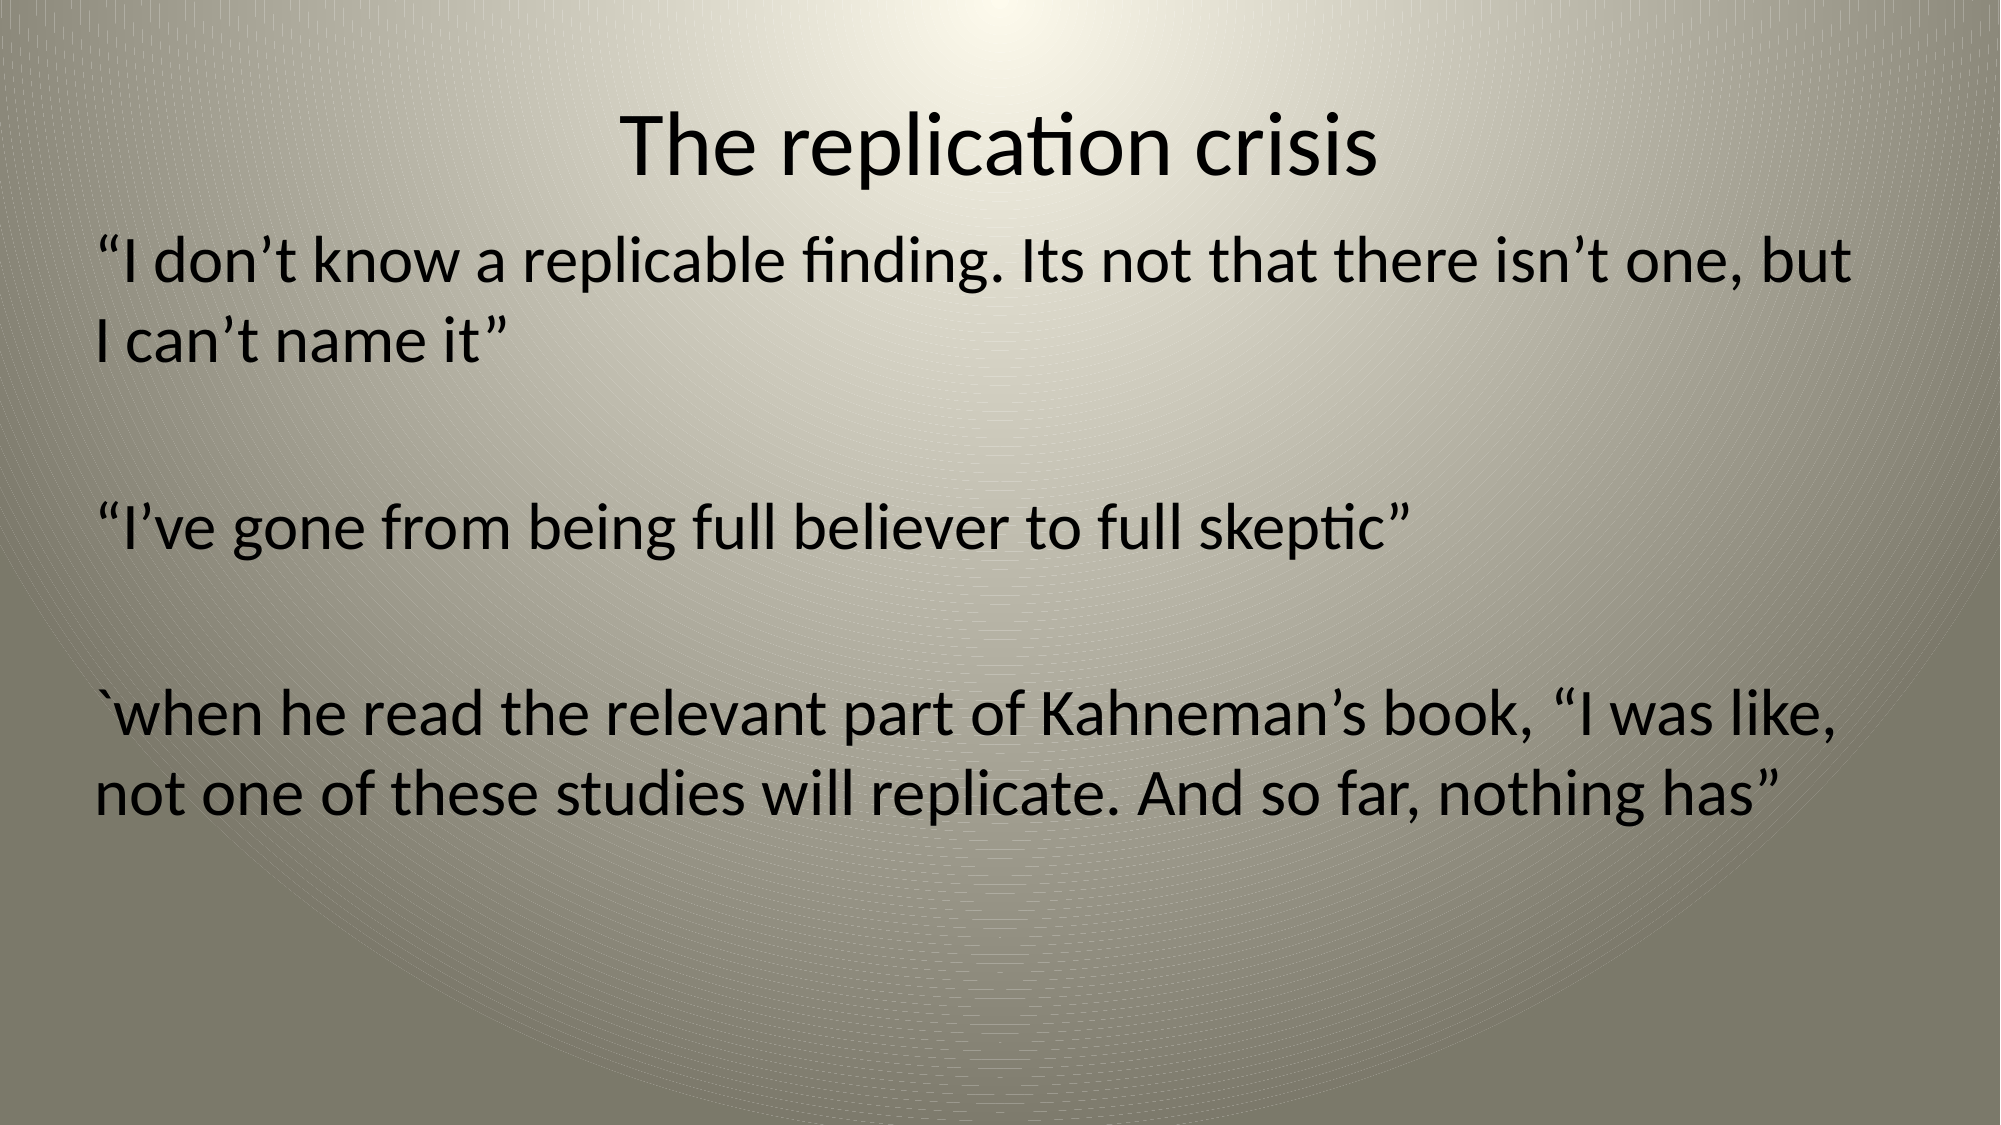

# The replication crisis
“I don’t know a replicable finding. Its not that there isn’t one, but I can’t name it”

“I’ve gone from being full believer to full skeptic”

`when he read the relevant part of Kahneman’s book, “I was like, not one of these studies will replicate. And so far, nothing has”